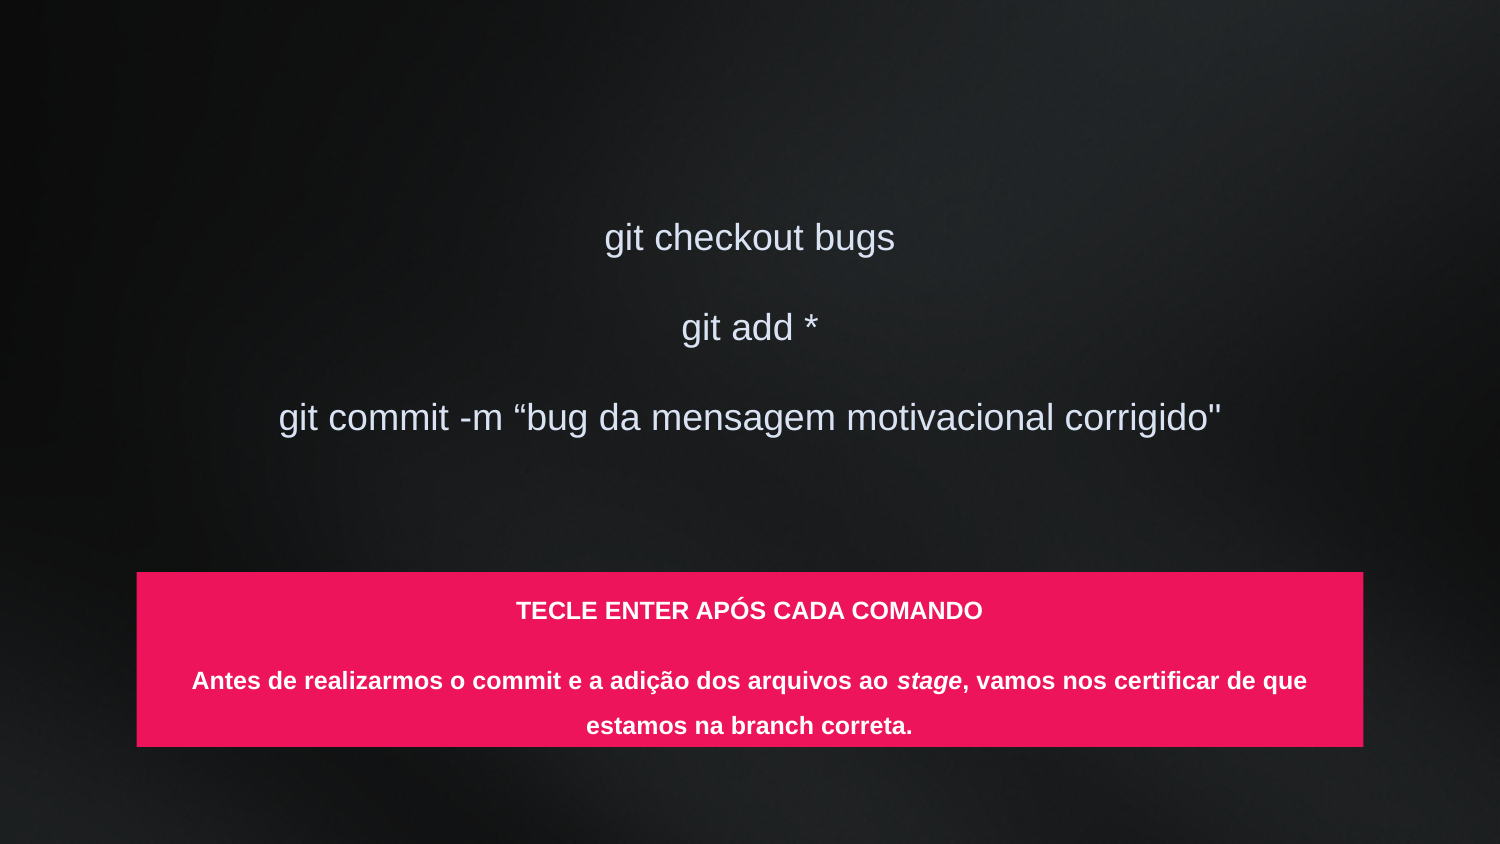

git checkout bugs

git add *

git commit -m “bug da mensagem motivacional corrigido"
TECLE ENTER APÓS CADA COMANDO
Antes de realizarmos o commit e a adição dos arquivos ao stage, vamos nos certificar de que estamos na branch correta.